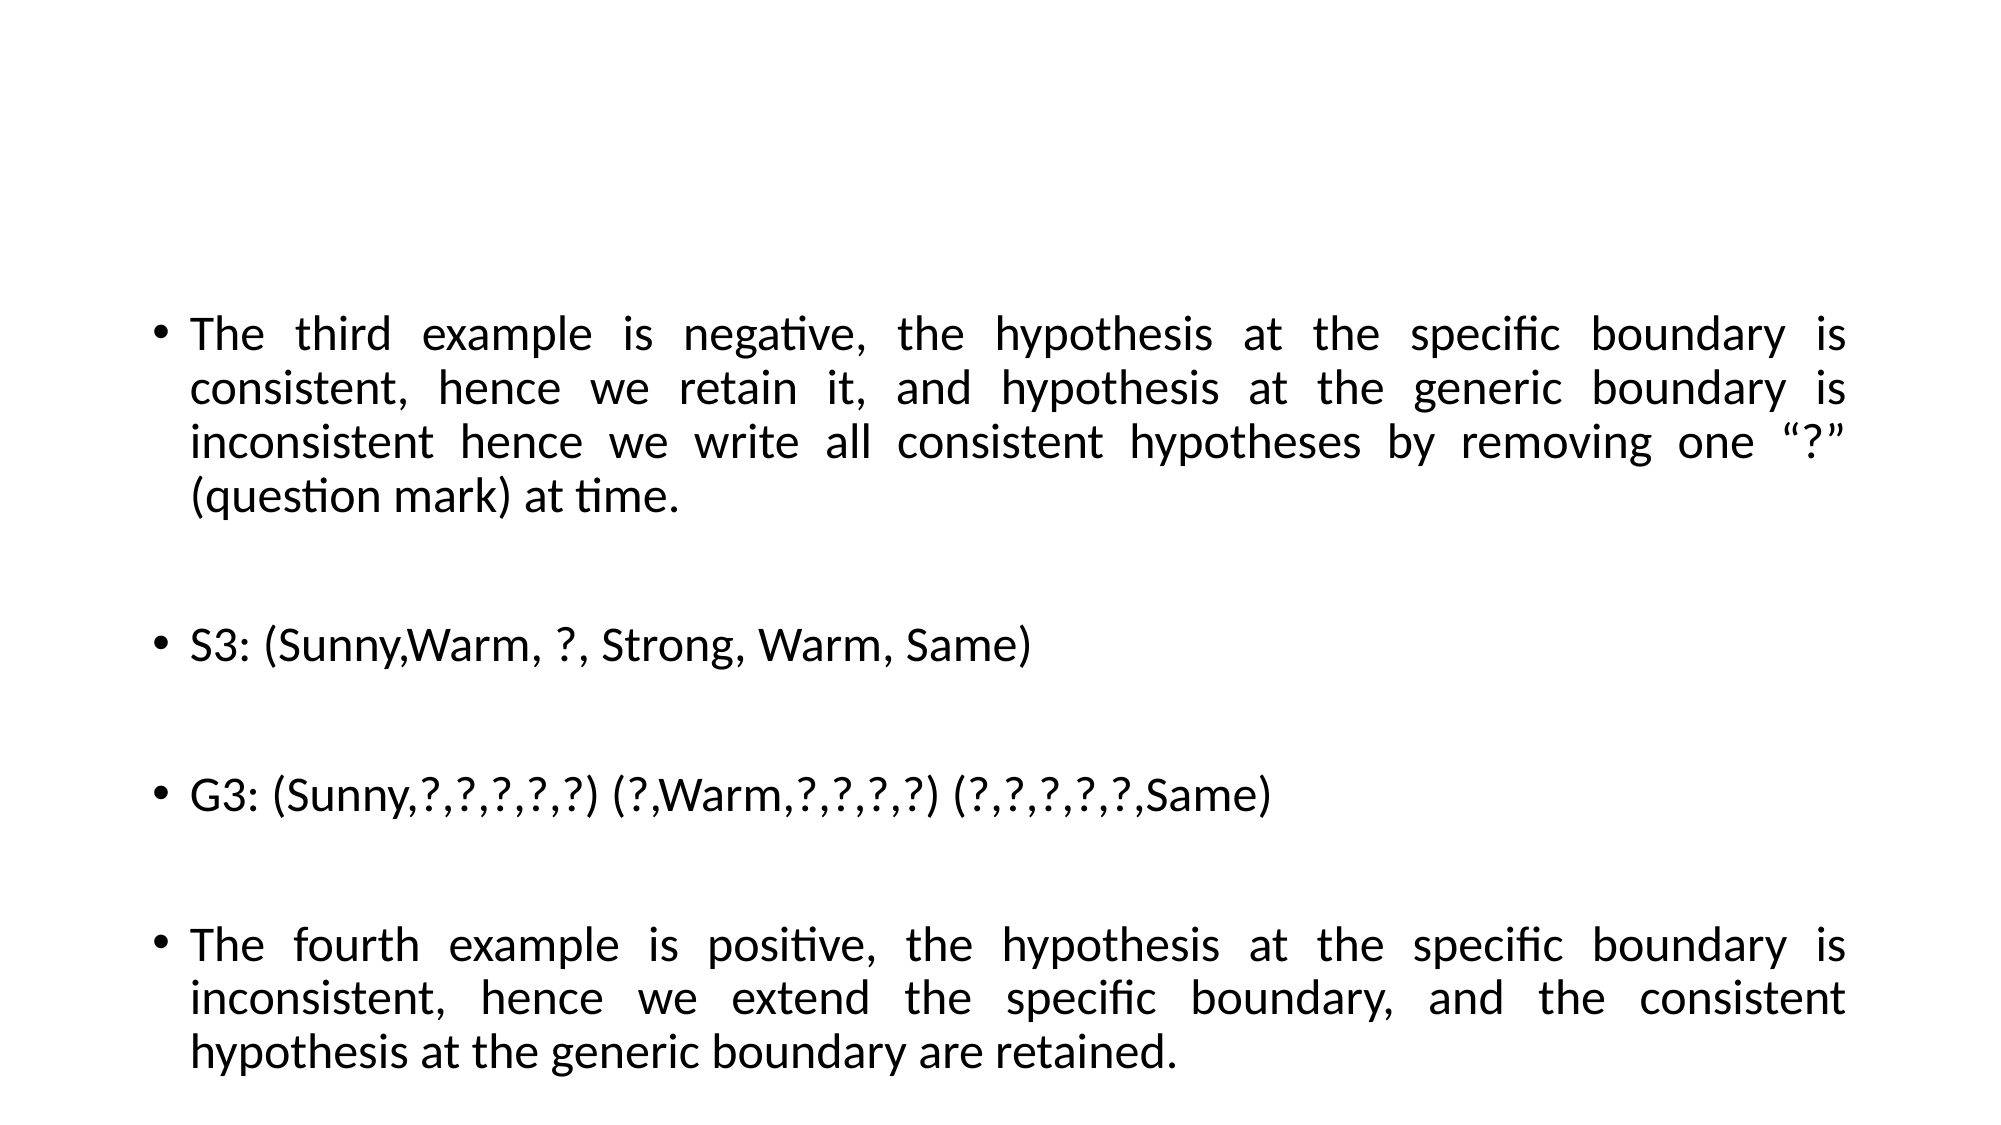

#
The third example is negative, the hypothesis at the specific boundary is consistent, hence we retain it, and hypothesis at the generic boundary is inconsistent hence we write all consistent hypotheses by removing one “?” (question mark) at time.

S3: (Sunny,Warm, ?, Strong, Warm, Same)

G3: (Sunny,?,?,?,?,?) (?,Warm,?,?,?,?) (?,?,?,?,?,Same)

The fourth example is positive, the hypothesis at the specific boundary is inconsistent, hence we extend the specific boundary, and the consistent hypothesis at the generic boundary are retained.